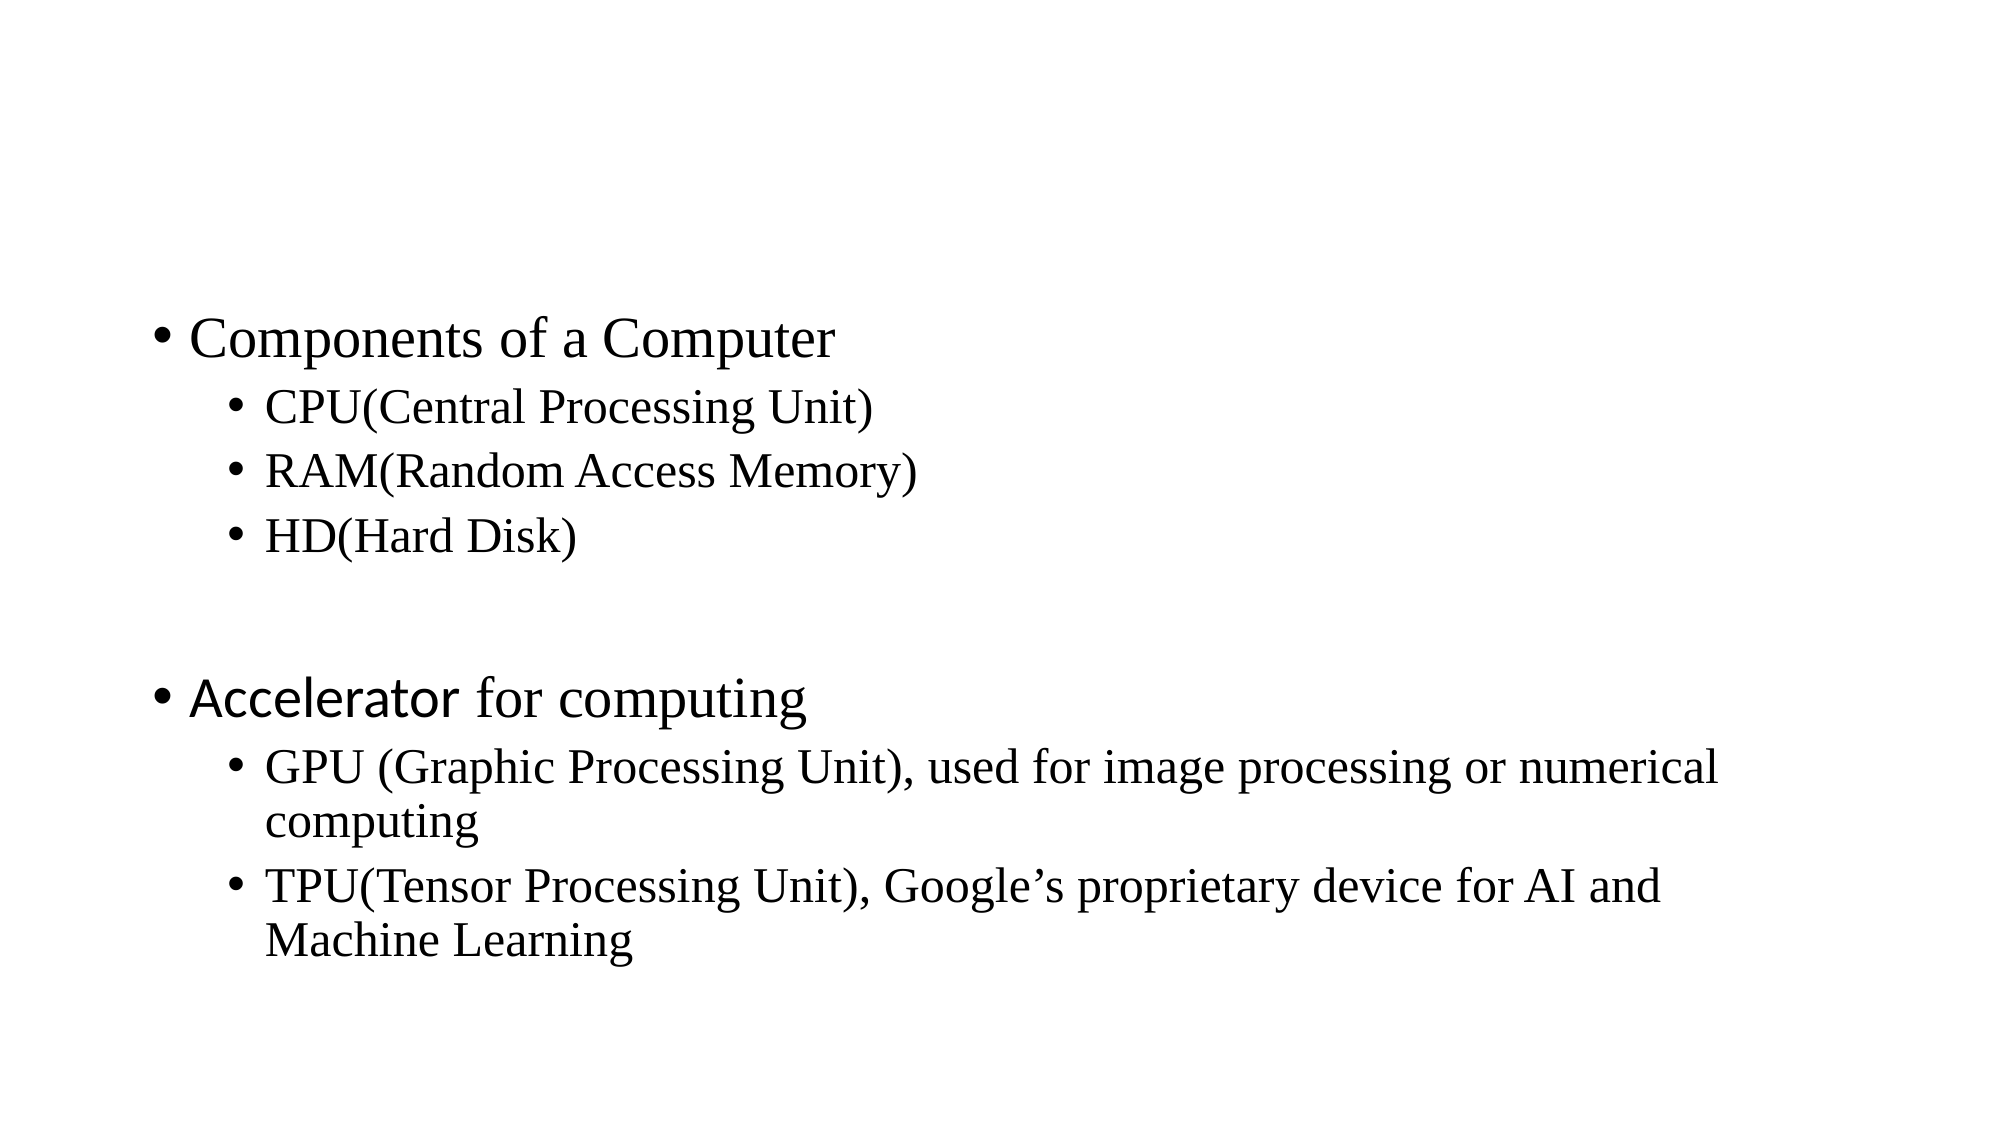

#
Components of a Computer
CPU(Central Processing Unit)
RAM(Random Access Memory)
HD(Hard Disk)

Accelerator for computing
GPU (Graphic Processing Unit), used for image processing or numerical computing
TPU(Tensor Processing Unit), Google’s proprietary device for AI and Machine Learning